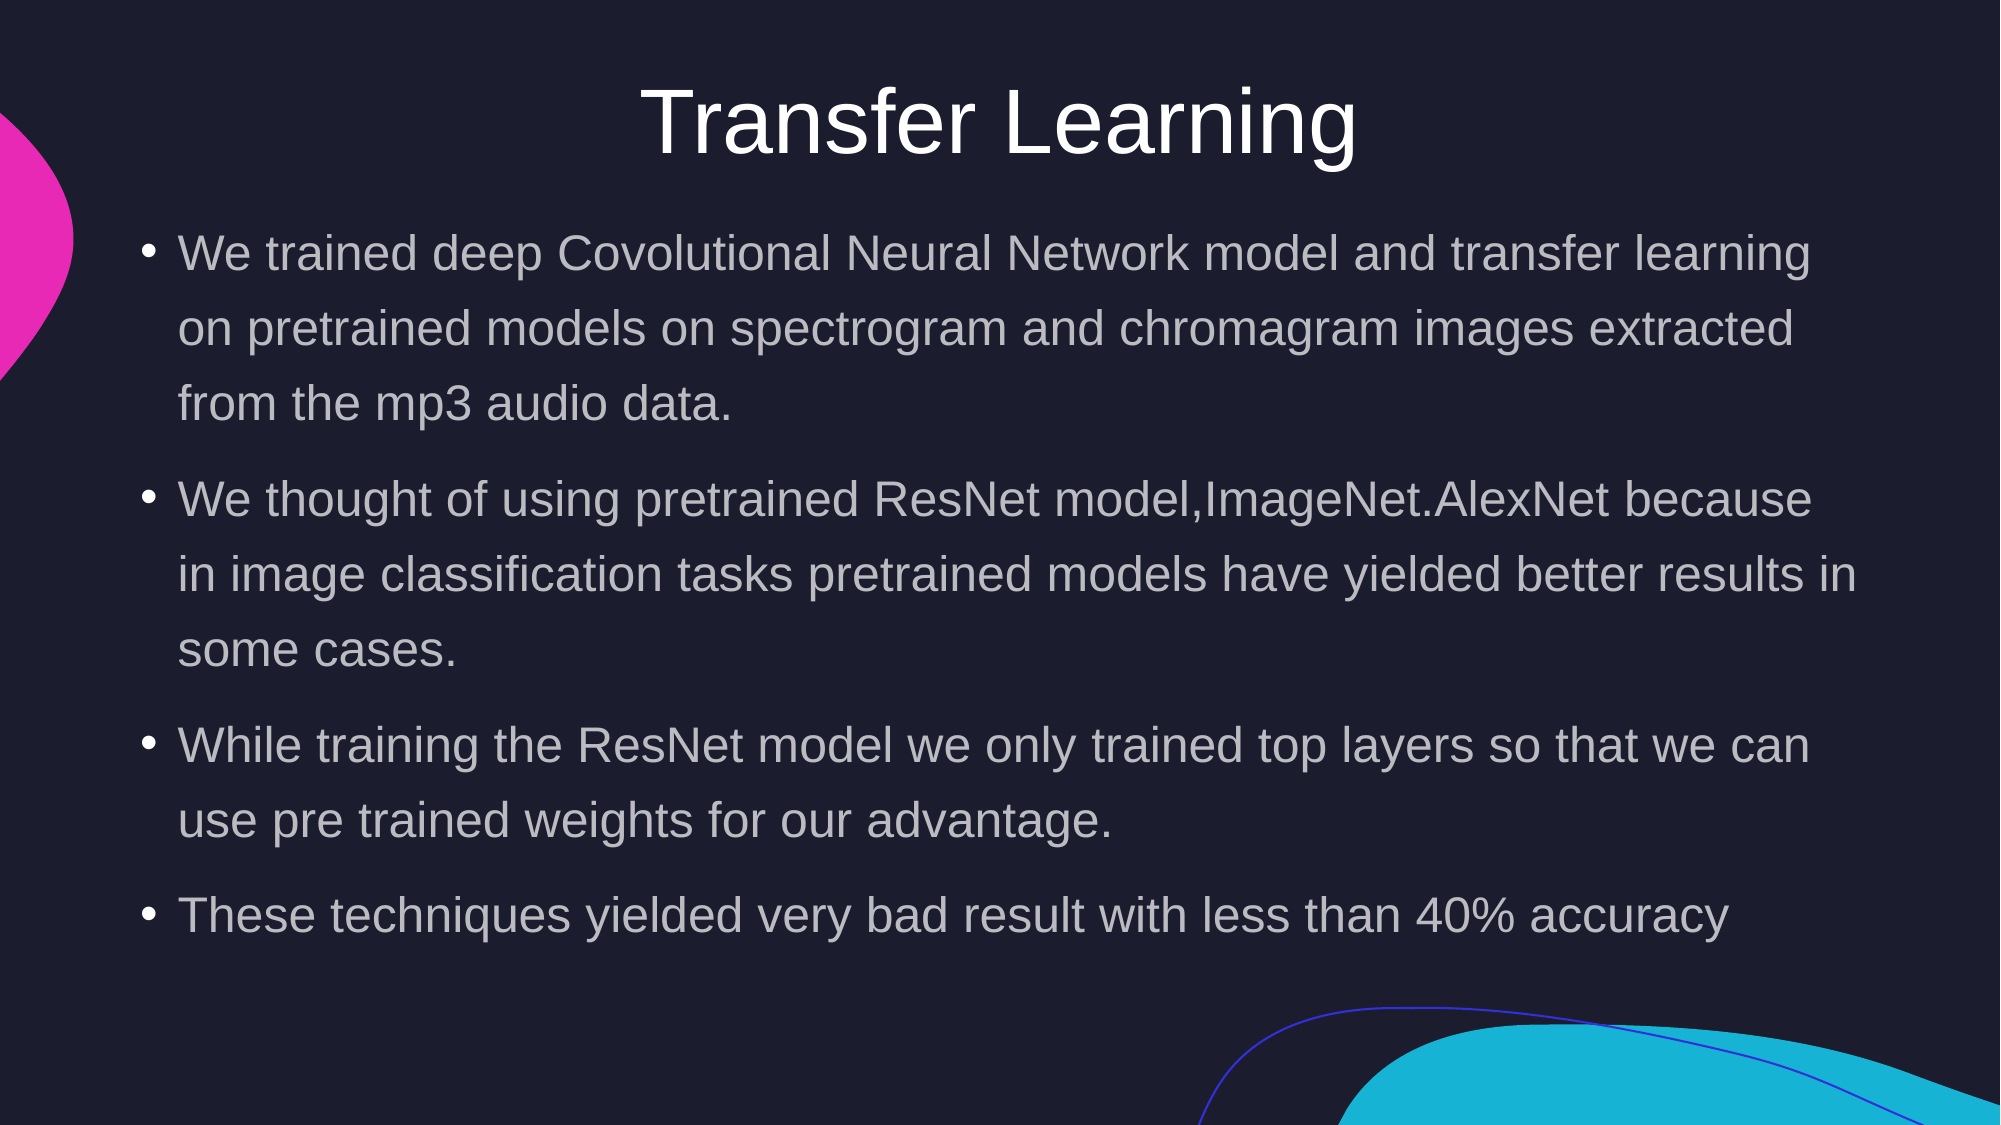

# Transfer Learning
We trained deep Covolutional Neural Network model and transfer learning on pretrained models on spectrogram and chromagram images extracted from the mp3 audio data.
We thought of using pretrained ResNet model,ImageNet.AlexNet because in image classification tasks pretrained models have yielded better results in some cases.
While training the ResNet model we only trained top layers so that we can use pre trained weights for our advantage.
These techniques yielded very bad result with less than 40% accuracy